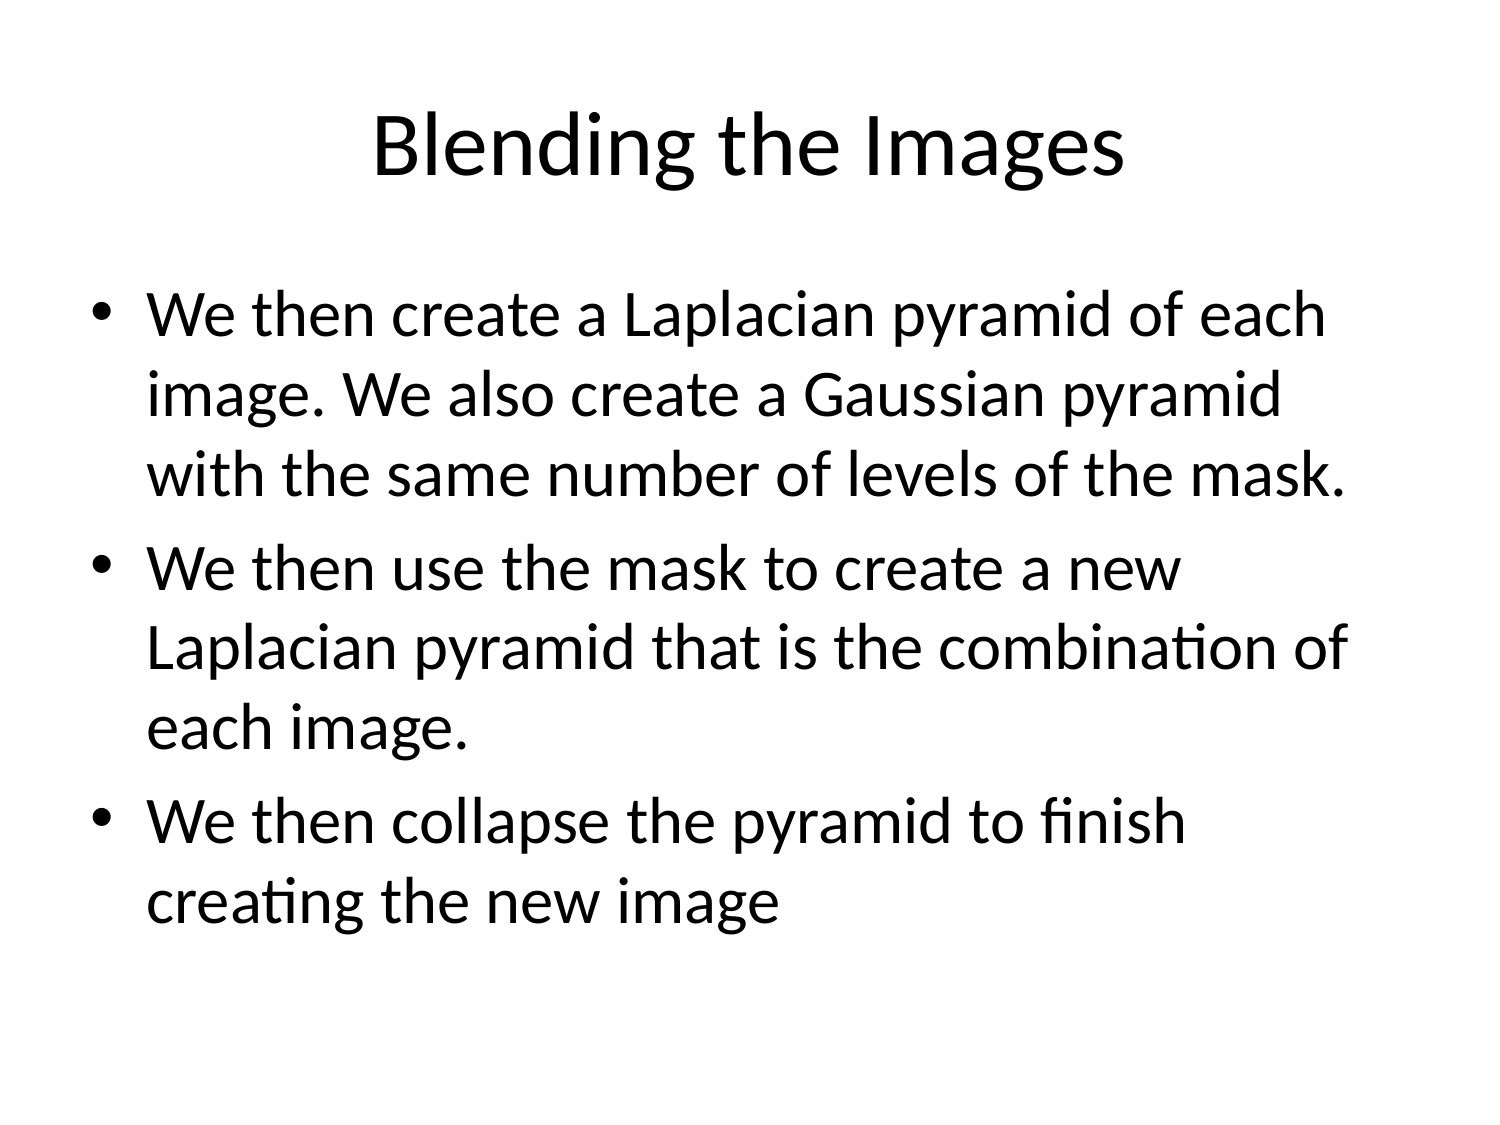

# Blending the Images
We then create a Laplacian pyramid of each image. We also create a Gaussian pyramid with the same number of levels of the mask.
We then use the mask to create a new Laplacian pyramid that is the combination of each image.
We then collapse the pyramid to finish creating the new image